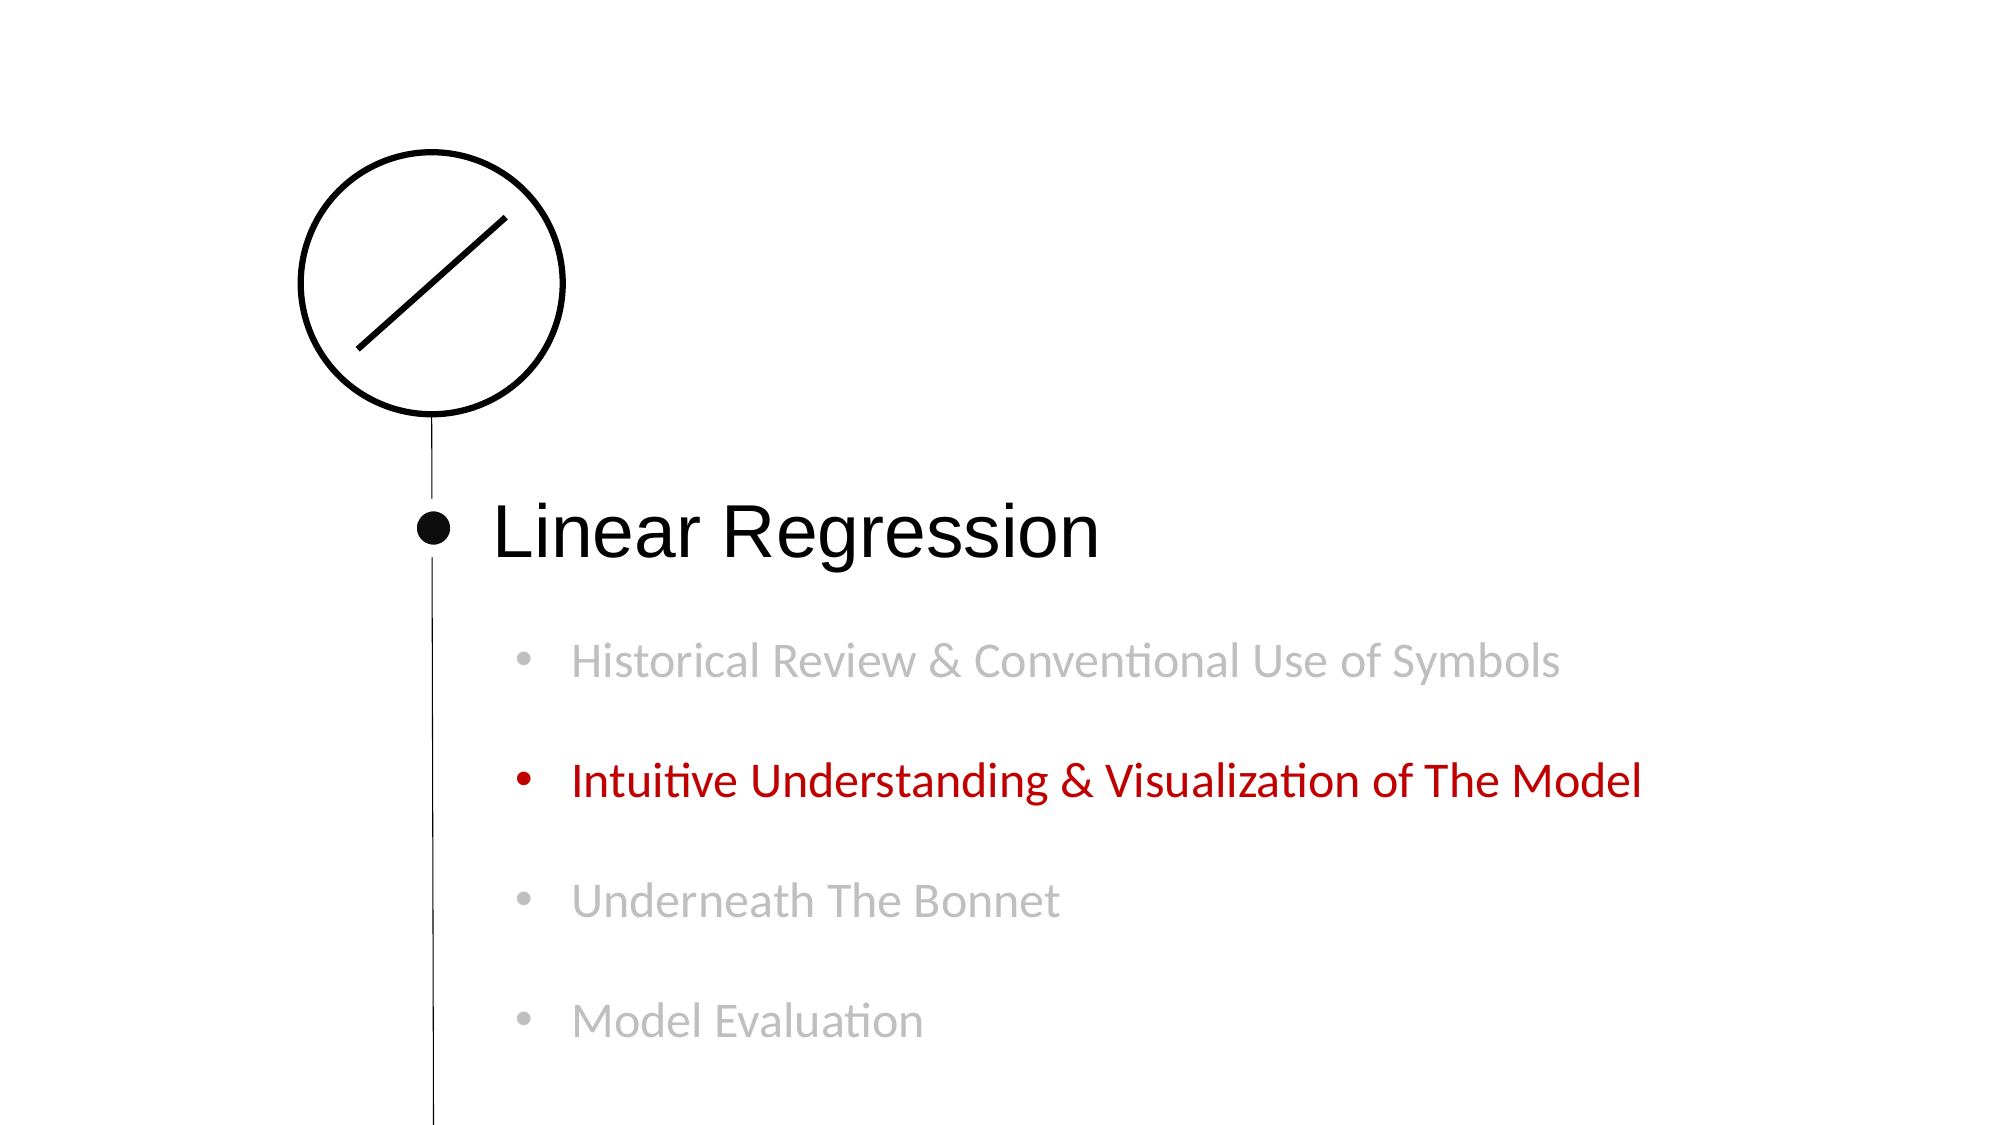

Linear Regression

Historical Review & Conventional Use of Symbols

Intuitive Understanding & Visualization of The Model

Underneath The Bonnet

Model Evaluation